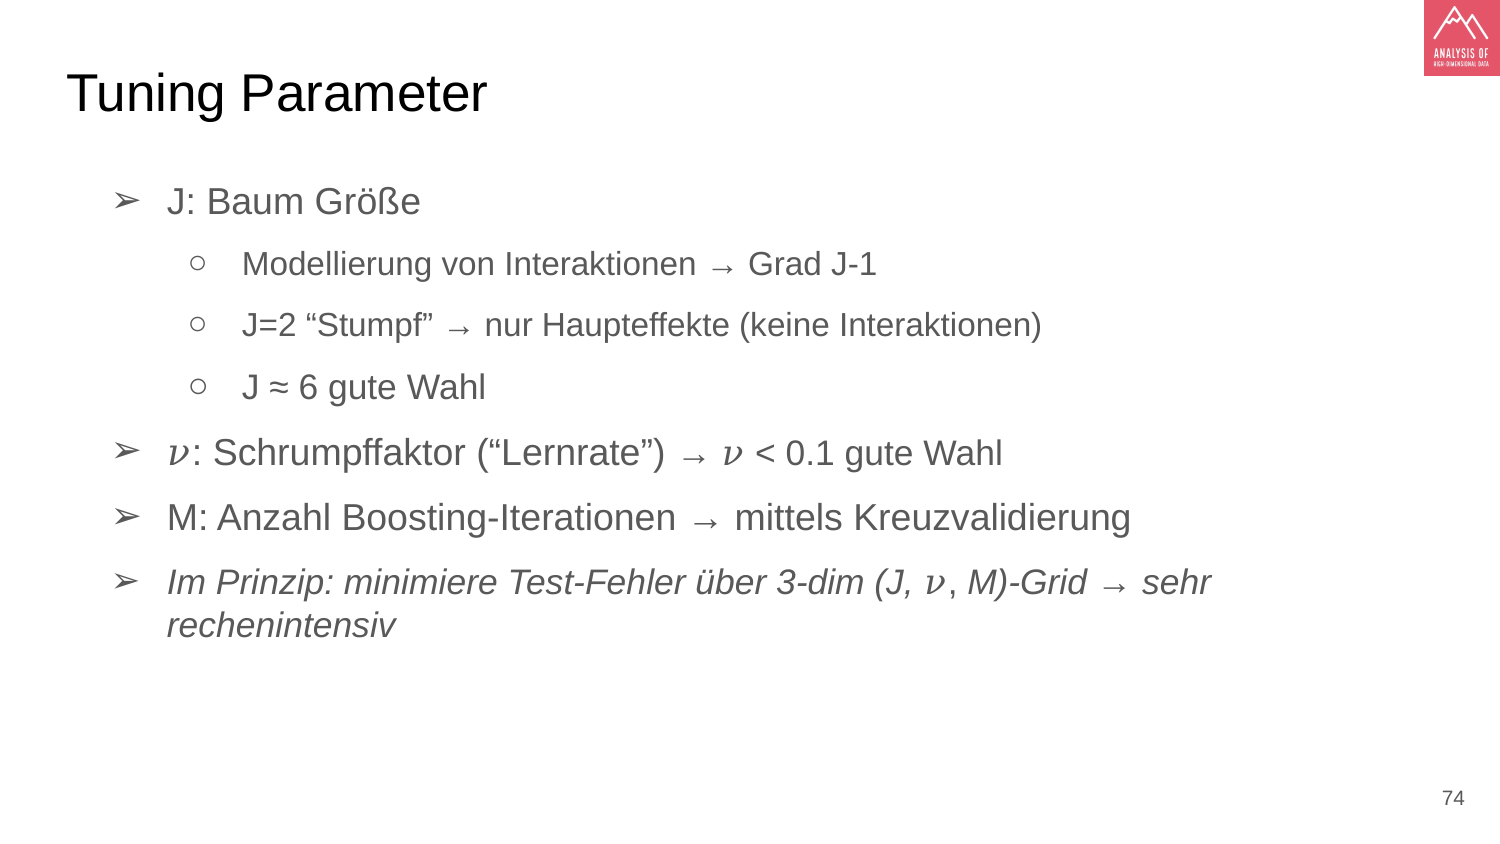

# Tuning Parameter
J: Baum Größe
Modellierung von Interaktionen → Grad J-1
J=2 “Stumpf” → nur Haupteffekte (keine Interaktionen)
J ≈ 6 gute Wahl
𝜈: Schrumpffaktor (“Lernrate”) → 𝜈 < 0.1 gute Wahl
M: Anzahl Boosting-Iterationen → mittels Kreuzvalidierung
Im Prinzip: minimiere Test-Fehler über 3-dim (J, 𝜈, M)-Grid → sehr rechenintensiv
74